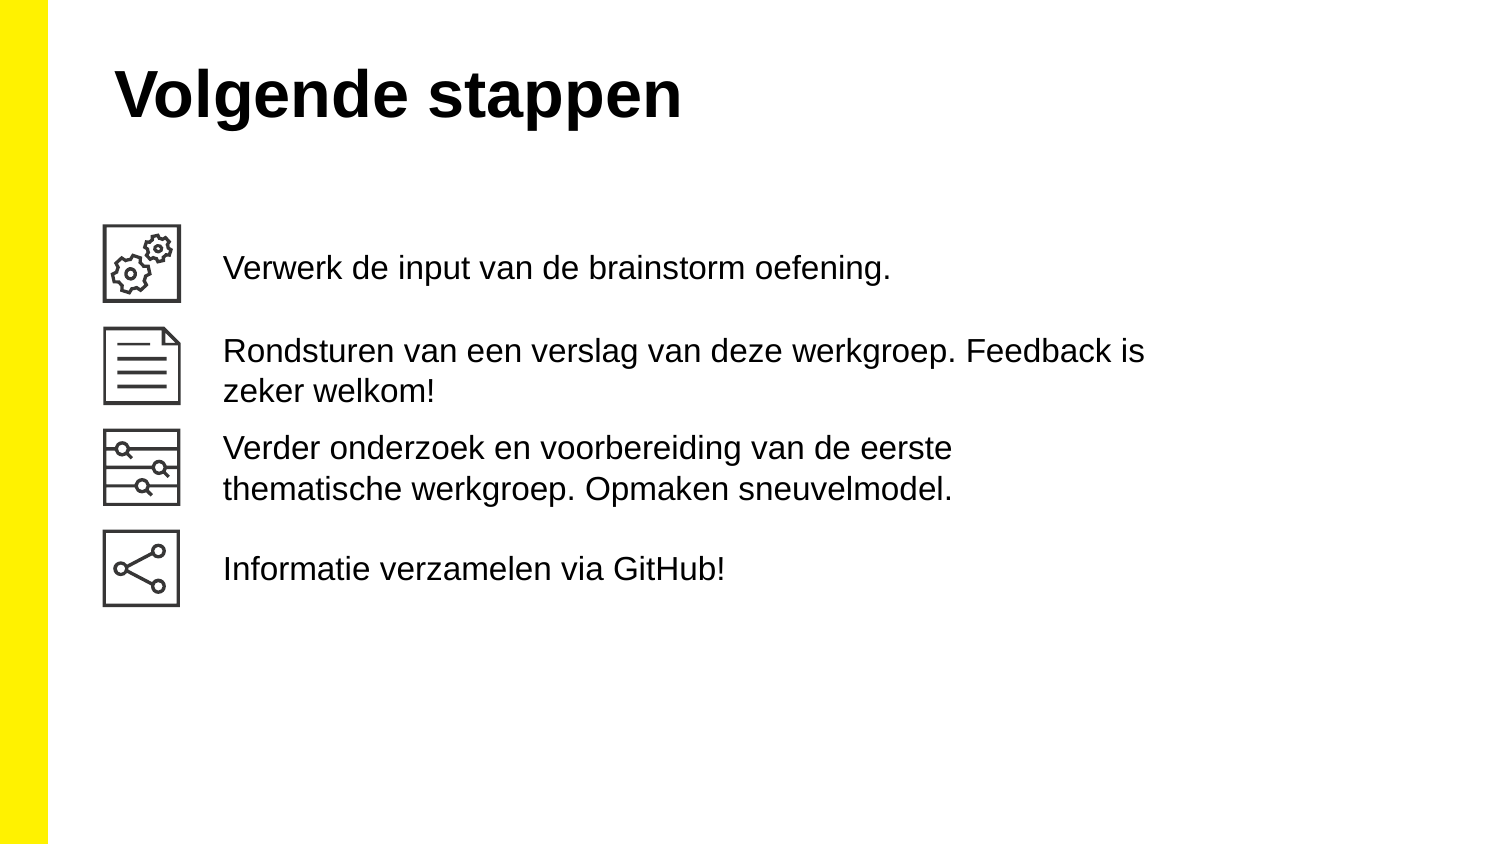

Volgende stappen

Verwerk de input van de brainstorm oefening.
Rondsturen van een verslag van deze werkgroep. Feedback is zeker welkom!

Verder onderzoek en voorbereiding van de eerste thematische werkgroep. Opmaken sneuvelmodel.

Informatie verzamelen via GitHub!